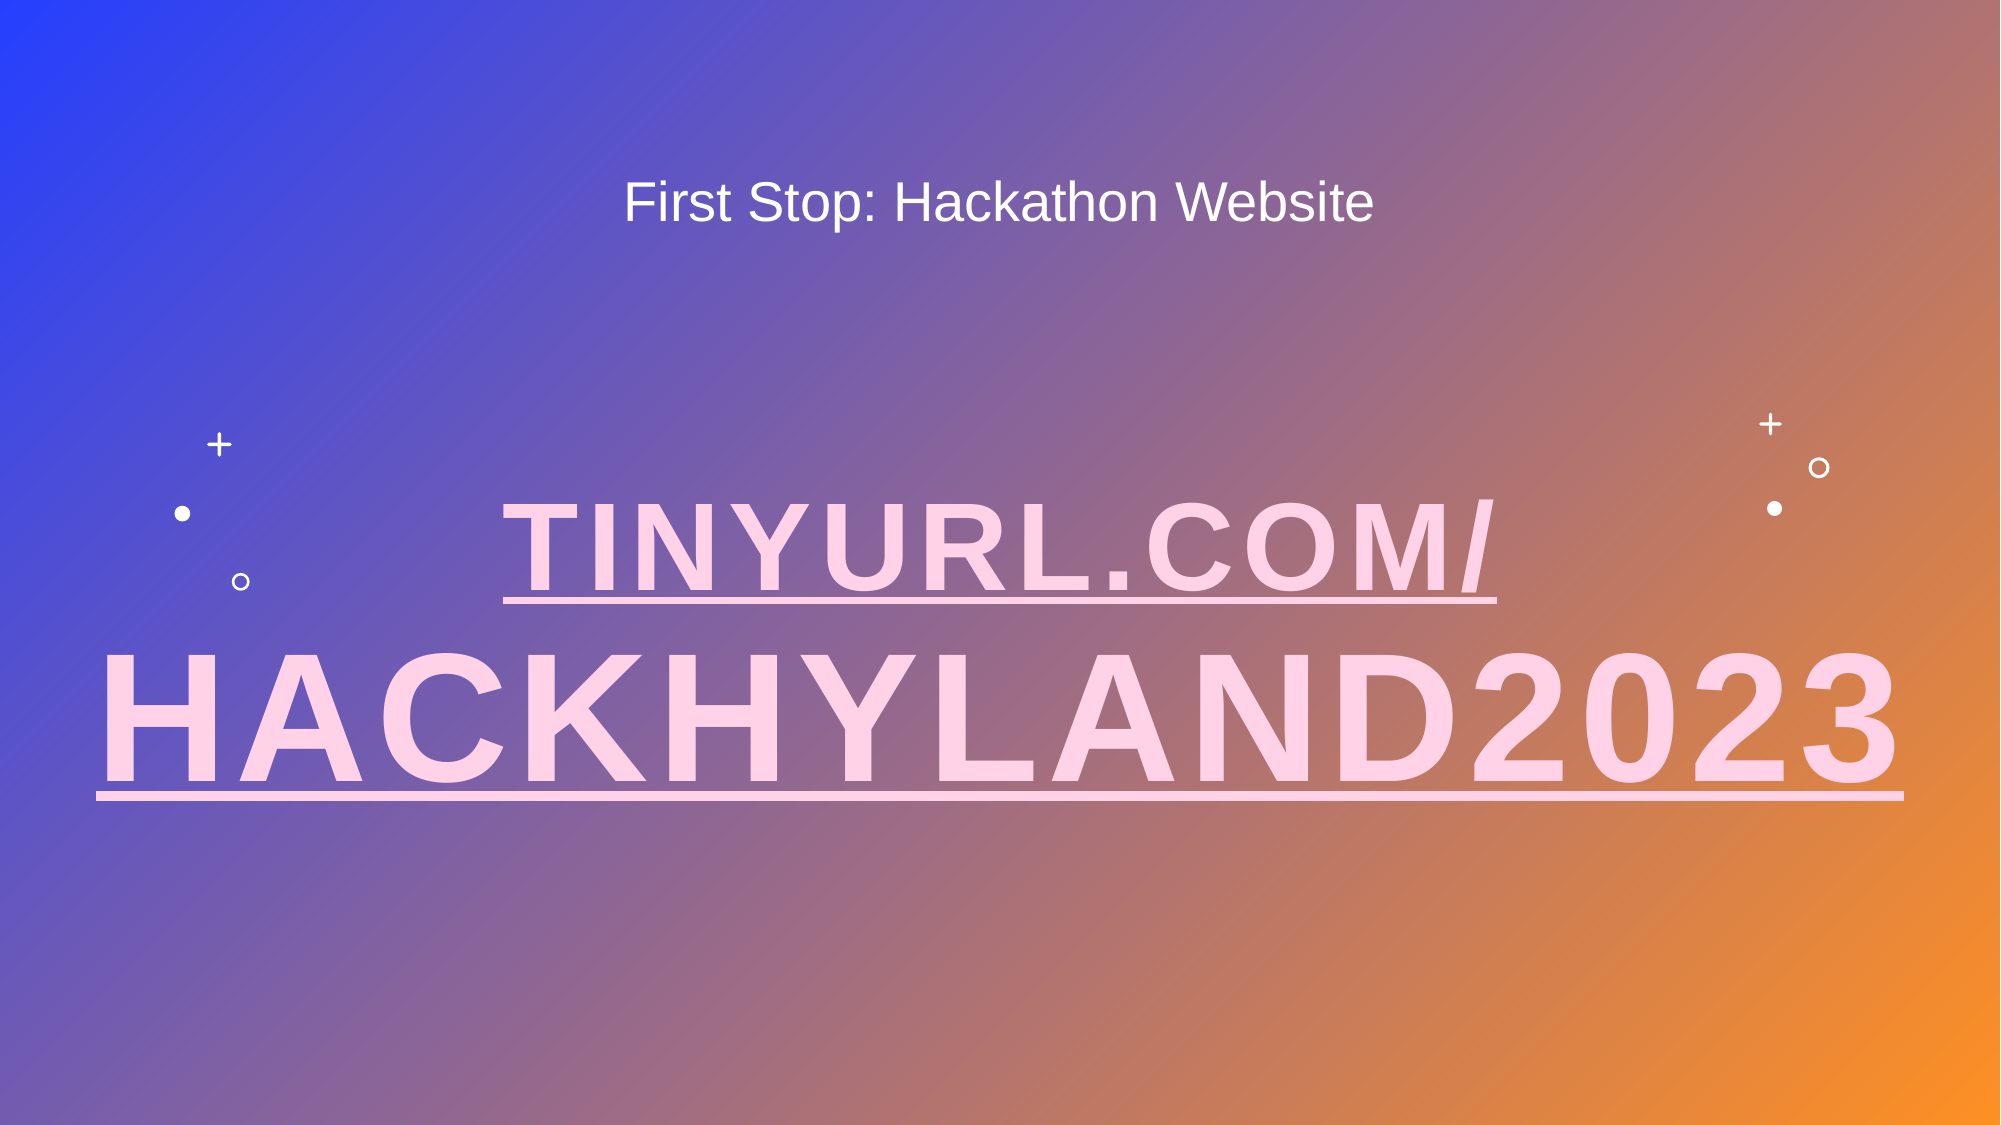

First Stop: Hackathon Website
# tinyurl.com/ hackhyland2023